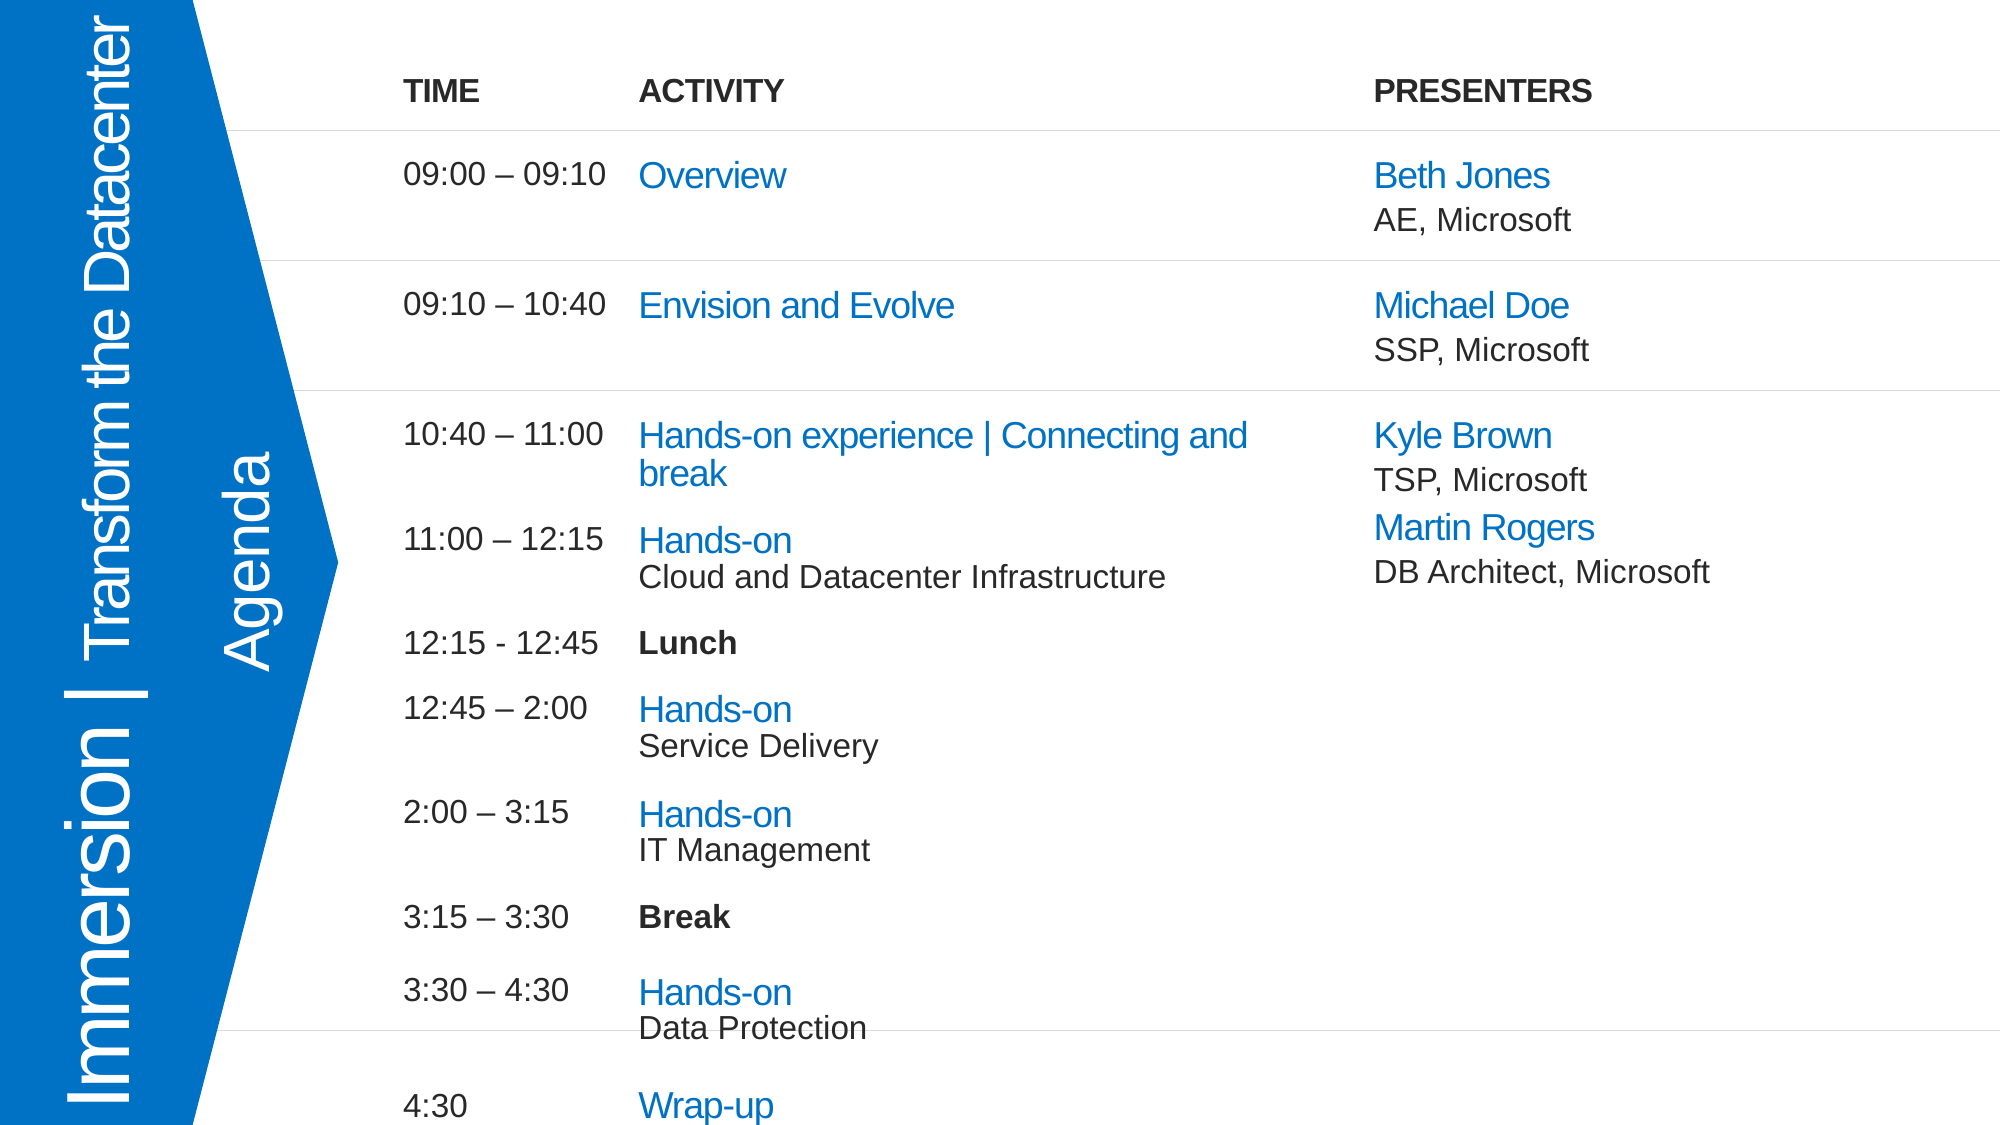

| TIME | ACTIVITY | PRESENTERS |
| --- | --- | --- |
| 09:00 – 09:10 | Overview | Beth Jones AE, Microsoft |
| 09:10 – 10:40 | Envision and Evolve | Michael Doe SSP, Microsoft |
| 10:40 – 11:00 | Hands-on experience | Connecting and break | Kyle Brown TSP, Microsoft Martin Rogers DB Architect, Microsoft |
| 11:00 – 12:15 | Hands-on Cloud and Datacenter Infrastructure |  |
| 12:15 - 12:45 | Lunch |  |
| 12:45 – 2:00 | Hands-on Service Delivery |  |
| 2:00 – 3:15 | Hands-on IT Management |  |
| 3:15 – 3:30 | Break |  |
| 3:30 – 4:30 | Hands-on Data Protection |  |
| 4:30 | Wrap-up |  |
Immersion | Transform the Datacenter
Agenda